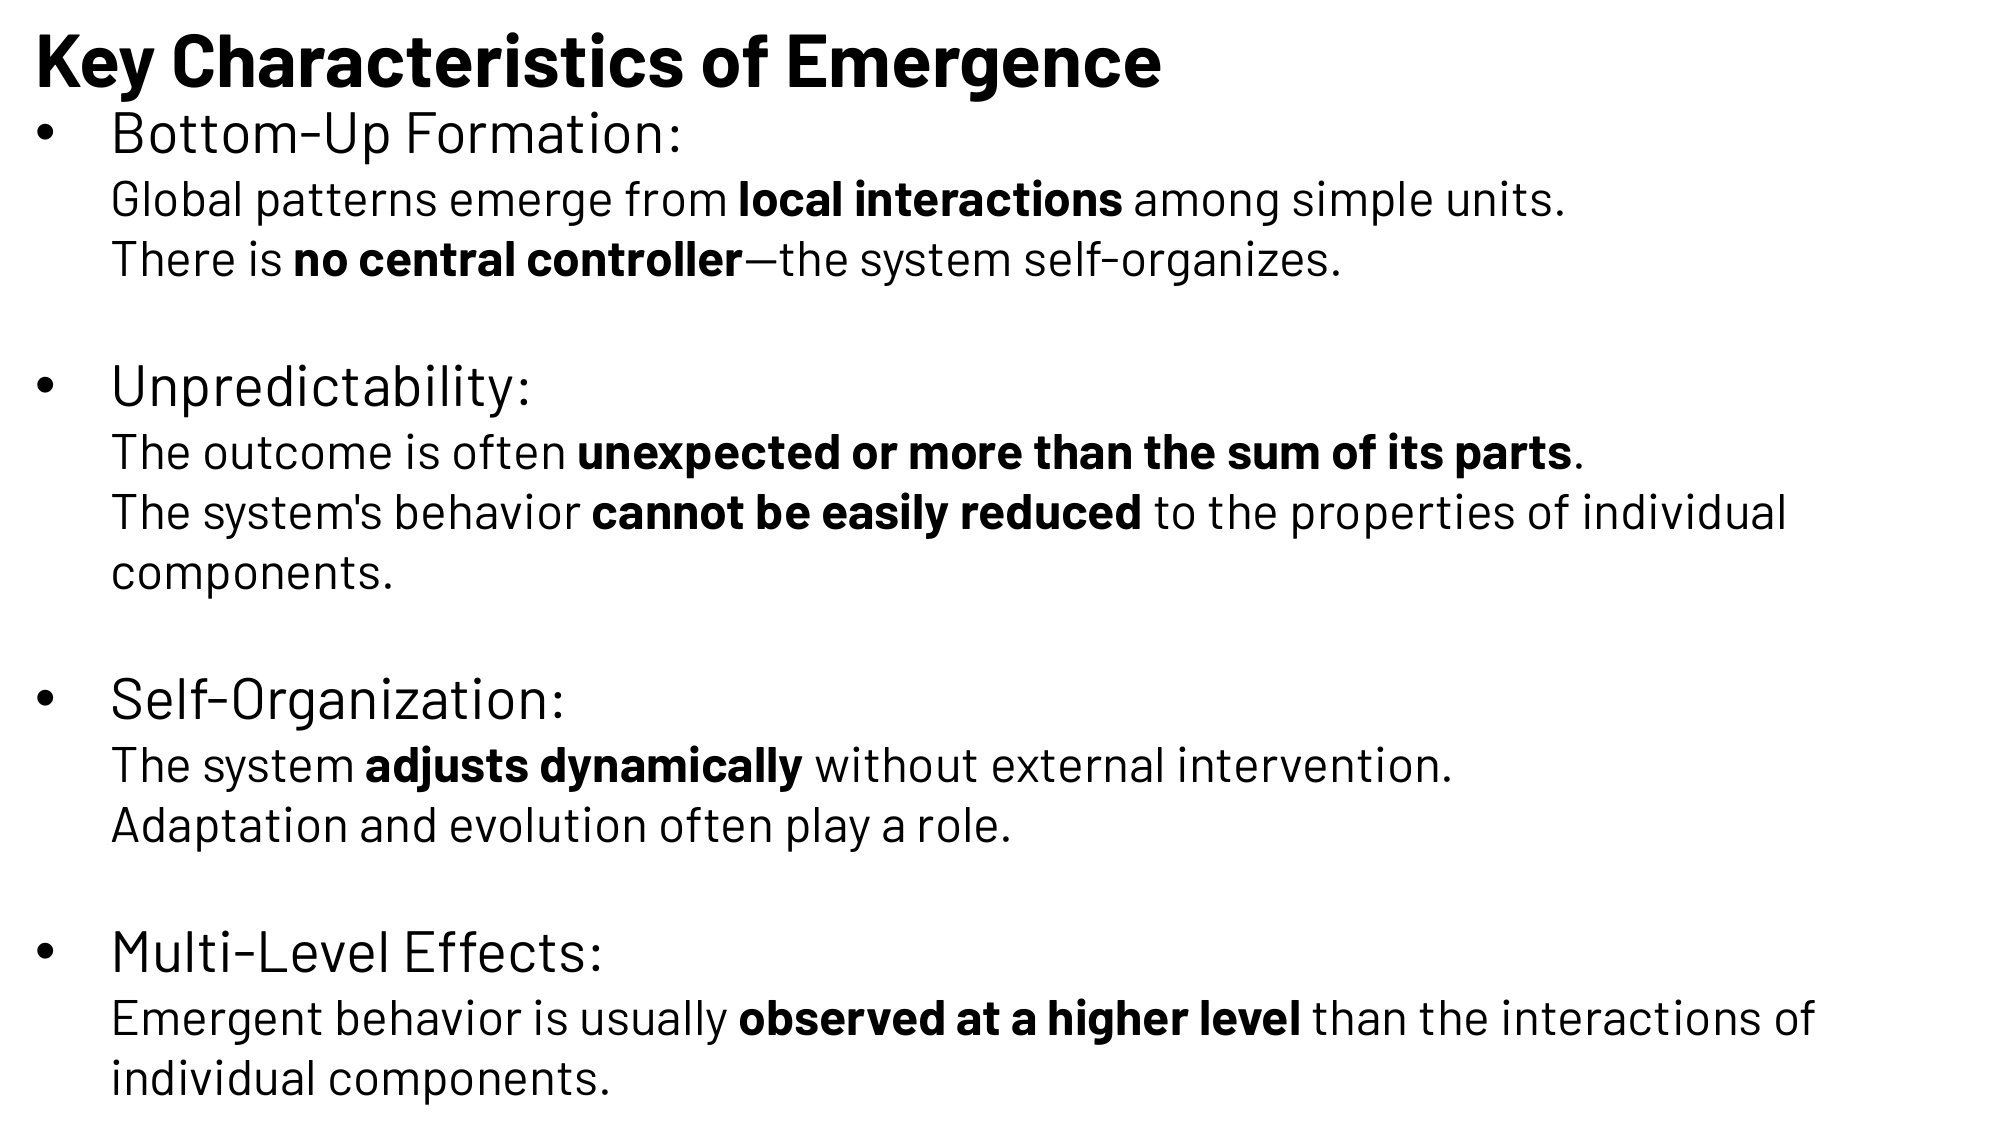

Key Characteristics of Emergence
Bottom-Up Formation:
Global patterns emerge from local interactions among simple units.
There is no central controller—the system self-organizes.

Unpredictability:
The outcome is often unexpected or more than the sum of its parts.
The system's behavior cannot be easily reduced to the properties of individual components.

Self-Organization:
The system adjusts dynamically without external intervention.
Adaptation and evolution often play a role.

Multi-Level Effects:
Emergent behavior is usually observed at a higher level than the interactions of individual components.